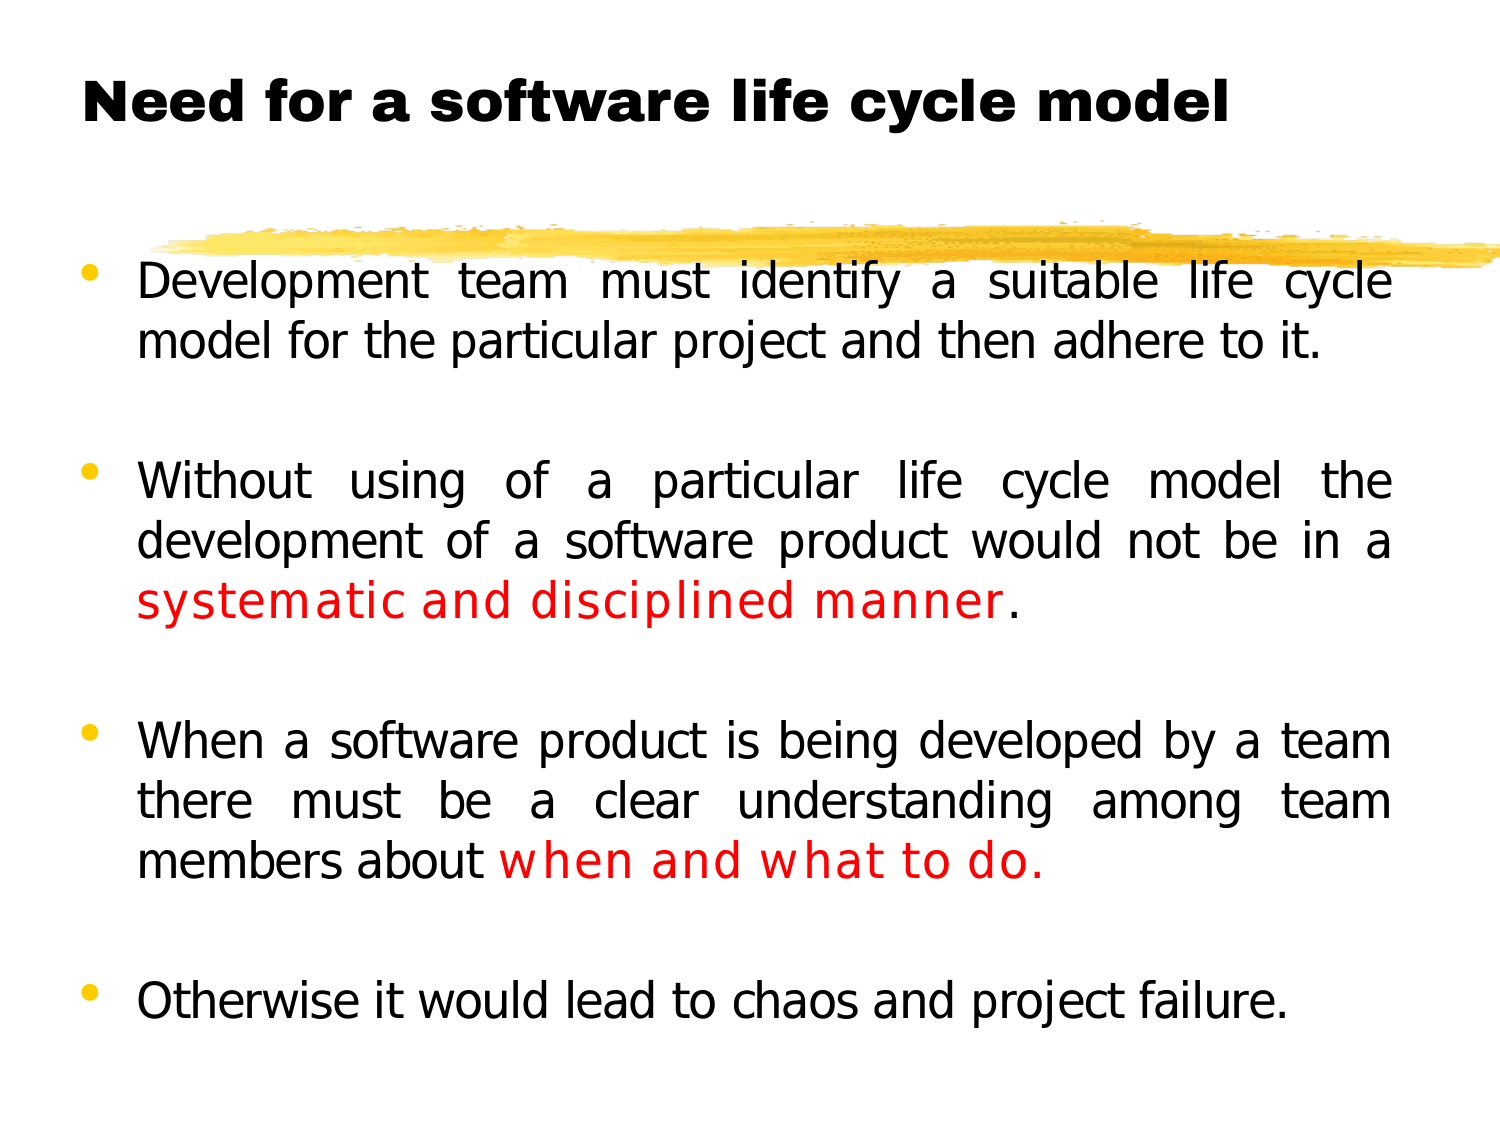

# Need for a software life cycle model
Development team must identify a suitable life cycle model for the particular project and then adhere to it.

Without using of a particular life cycle model the development of a software product would not be in a systematic and disciplined manner.

When a software product is being developed by a team there must be a clear understanding among team members about when and what to do.

Otherwise it would lead to chaos and project failure.
5